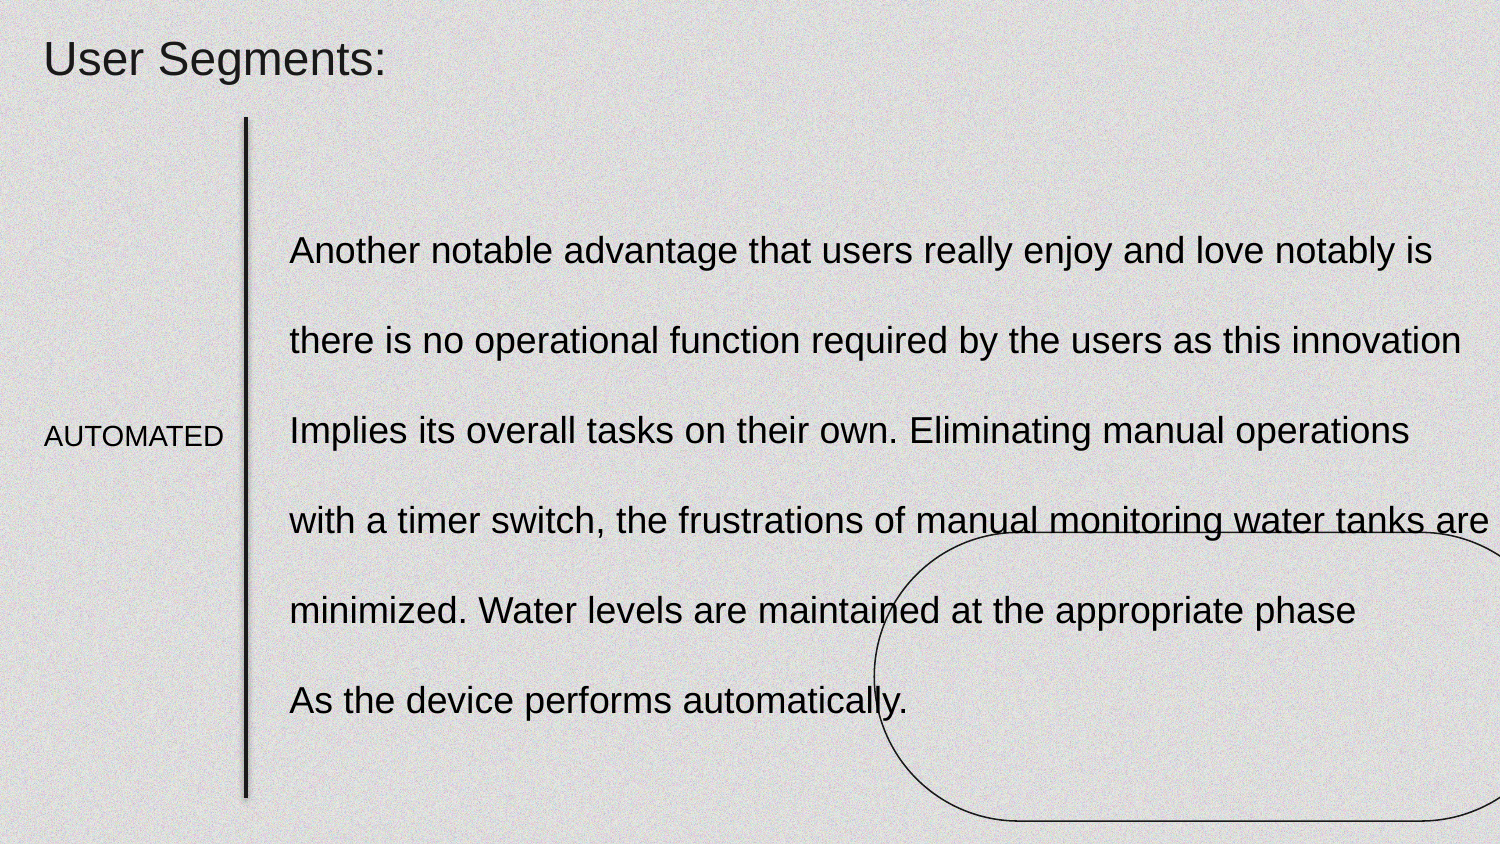

# User Segments:
Another notable advantage that users really enjoy and love notably is
there is no operational function required by the users as this innovation
Implies its overall tasks on their own. Eliminating manual operations
with a timer switch, the frustrations of manual monitoring water tanks are
minimized. Water levels are maintained at the appropriate phase
As the device performs automatically.
AUTOMATED